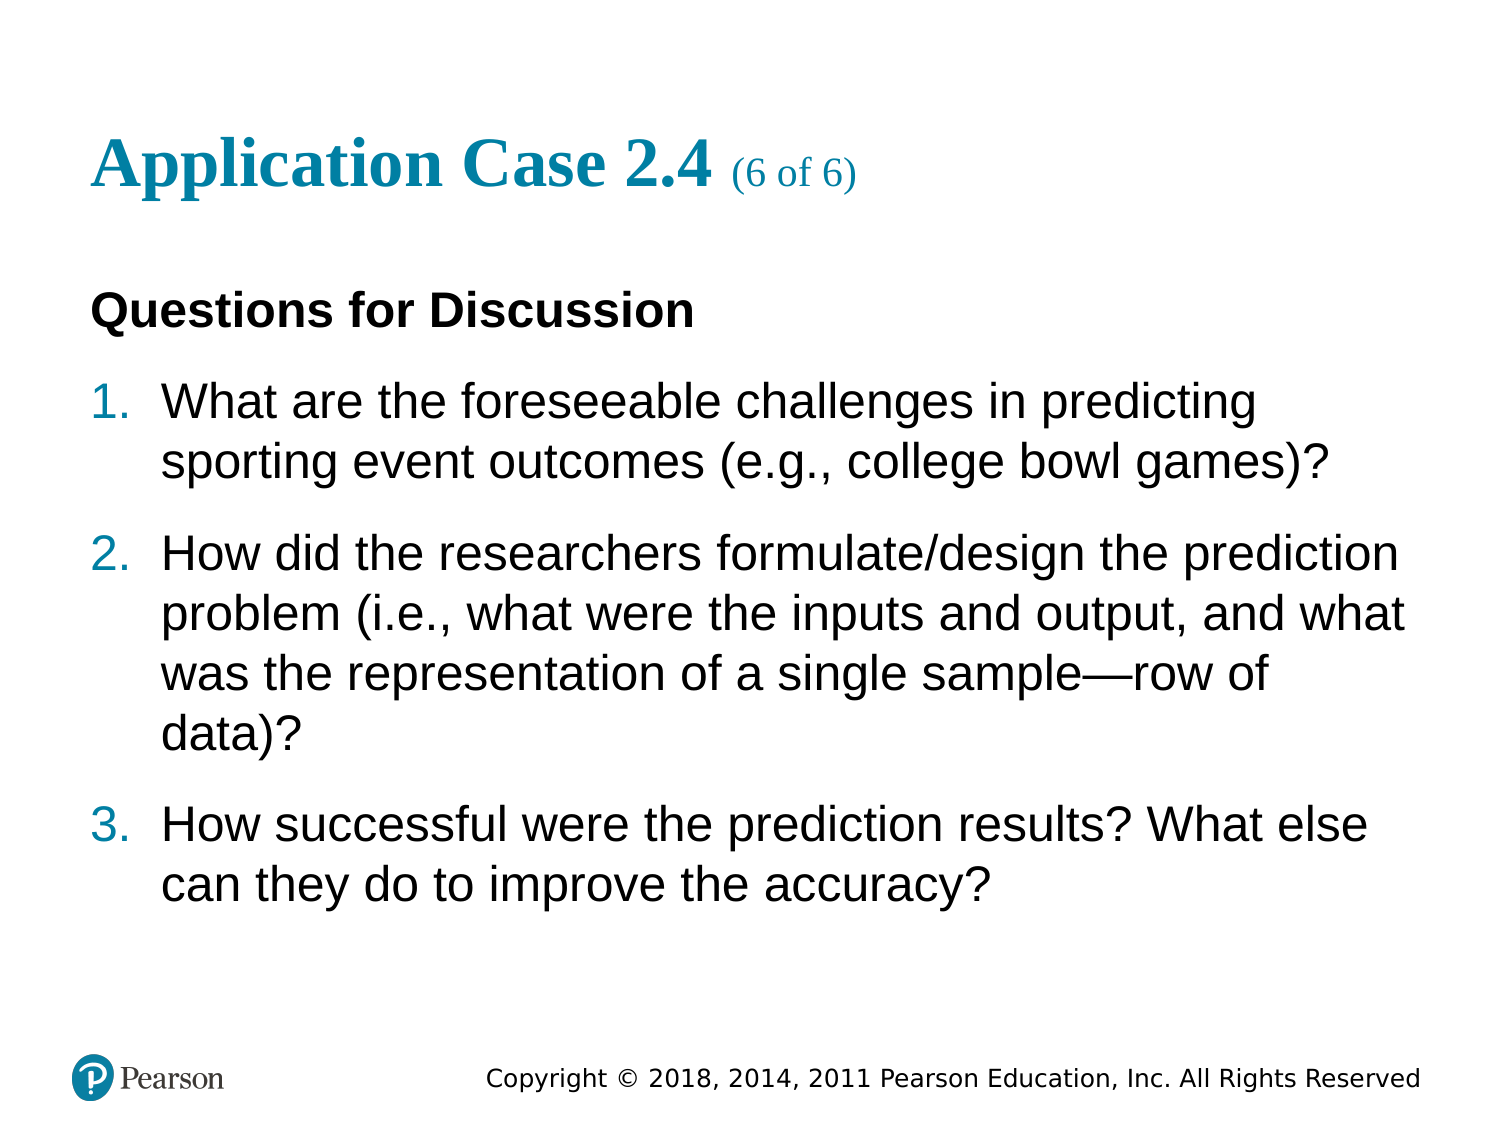

# Application Case 2.4 (6 of 6)
Questions for Discussion
What are the foreseeable challenges in predicting sporting event outcomes (e.g., college bowl games)?
How did the researchers formulate/design the prediction problem (i.e., what were the inputs and output, and what was the representation of a single sample—row of data)?
How successful were the prediction results? What else can they do to improve the accuracy?